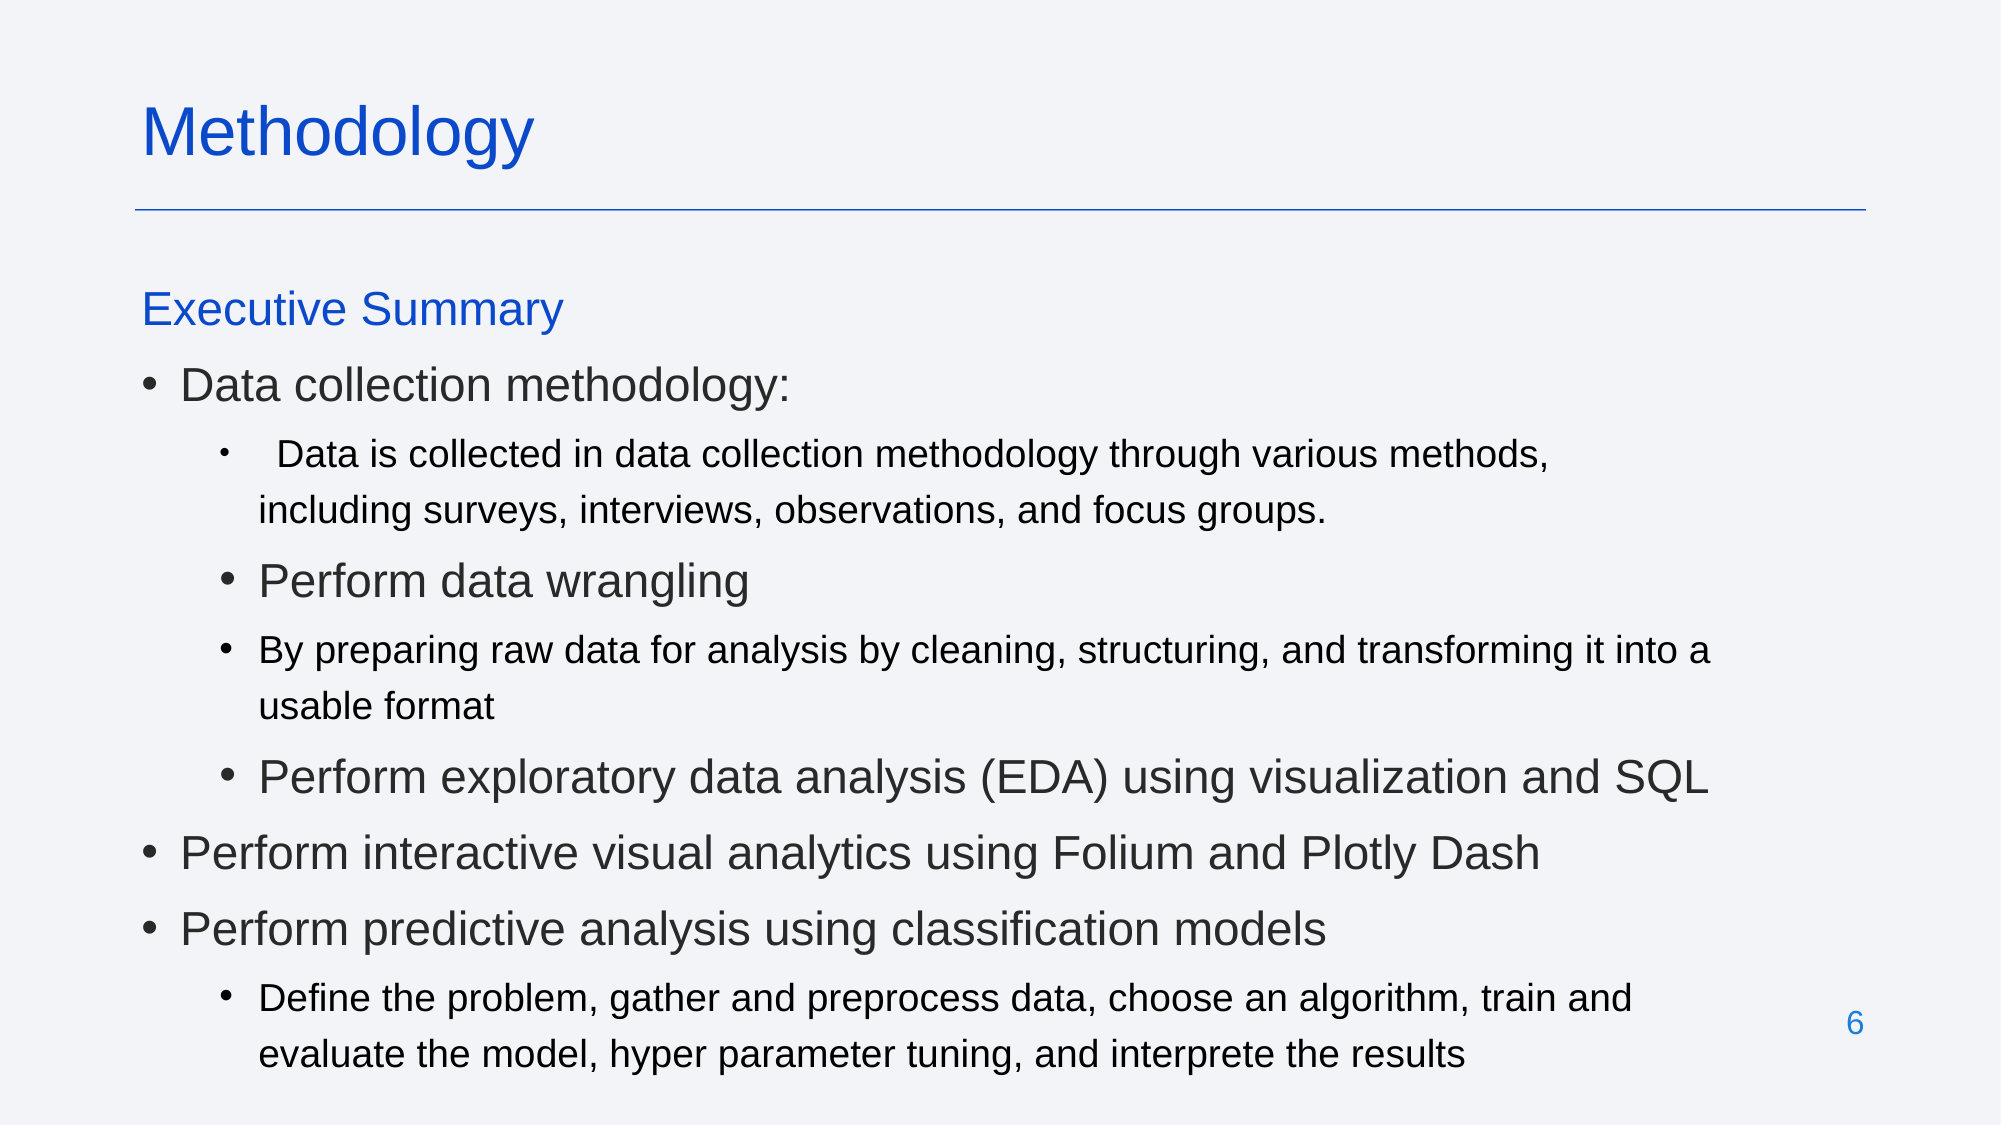

Methodology
Executive Summary
Data collection methodology:
 Data is collected in data collection methodology through various methods, including surveys, interviews, observations, and focus groups.
Perform data wrangling
By preparing raw data for analysis by cleaning, structuring, and transforming it into a usable format
Perform exploratory data analysis (EDA) using visualization and SQL
Perform interactive visual analytics using Folium and Plotly Dash
Perform predictive analysis using classification models
Define the problem, gather and preprocess data, choose an algorithm, train and evaluate the model, hyper parameter tuning, and interprete the results

6